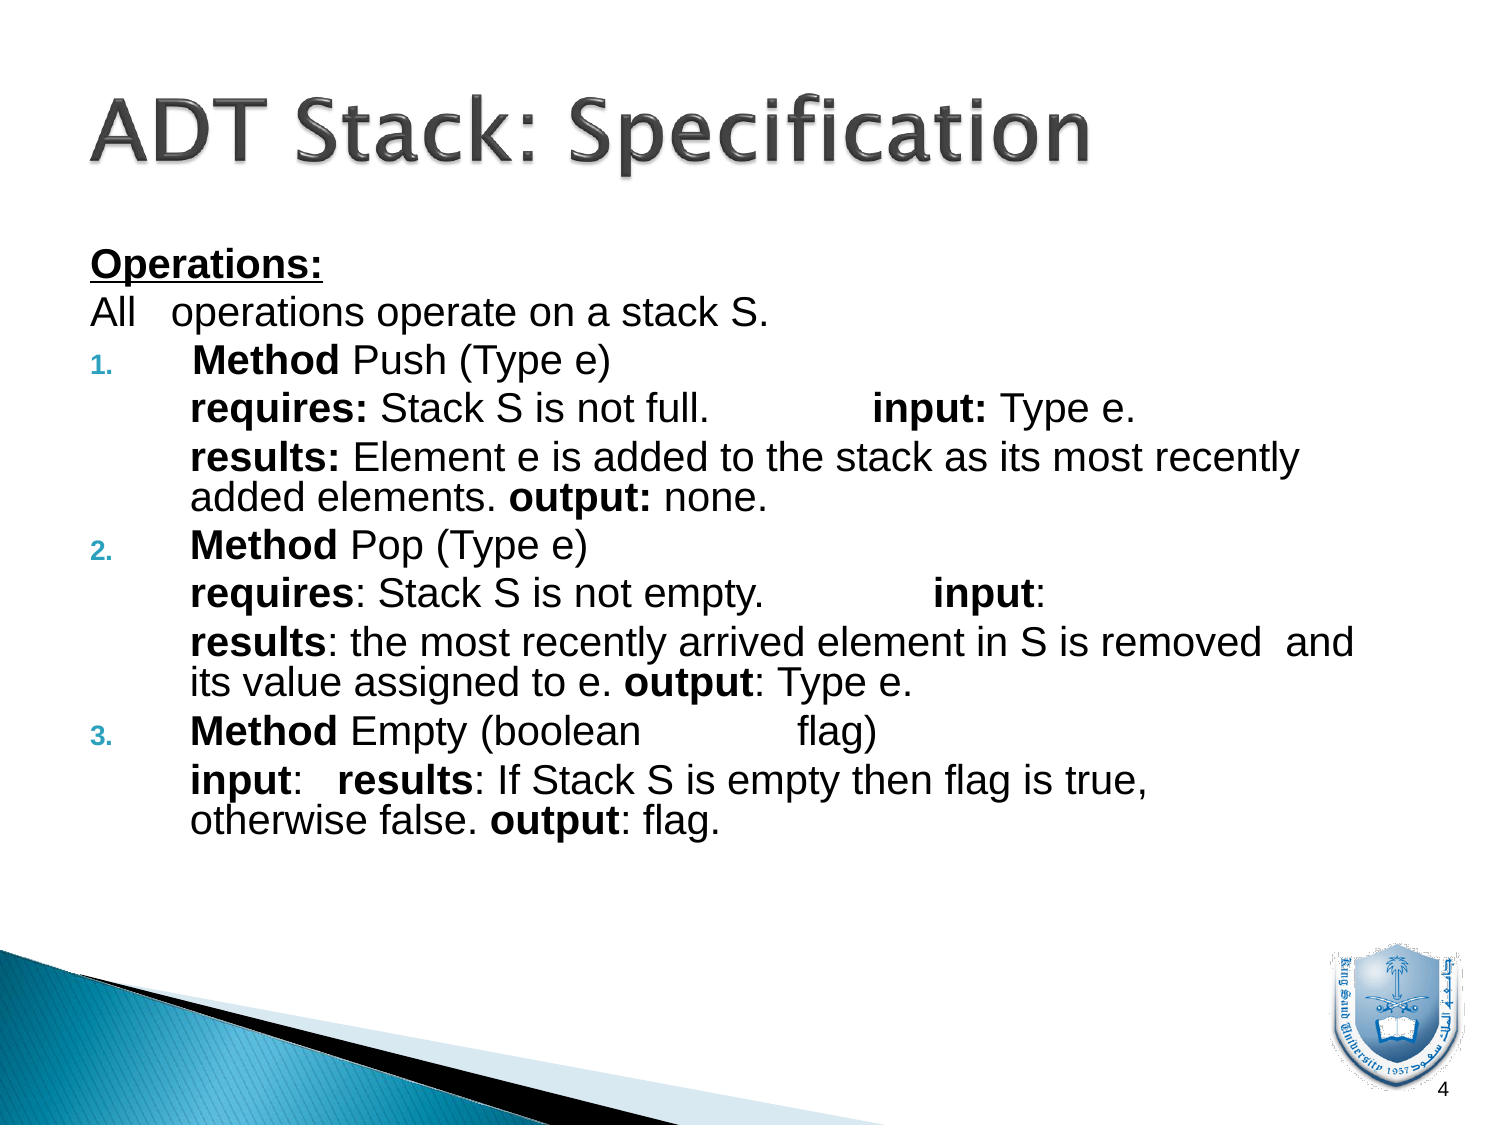

# Operations:
All	operations operate on a stack S.
1.	Method Push (Type e)
requires: Stack S is not full.	input: Type e.
results: Element e is added to the stack as its most recently  added elements. output: none.
Method Pop (Type e)
requires: Stack S is not empty.	input:
results: the most recently arrived element in S is removed  and its value assigned to e. output: Type e.
Method Empty (boolean	flag)
2.
3.
input:	results: If Stack S is empty then flag is true,  otherwise false. output: flag.

4